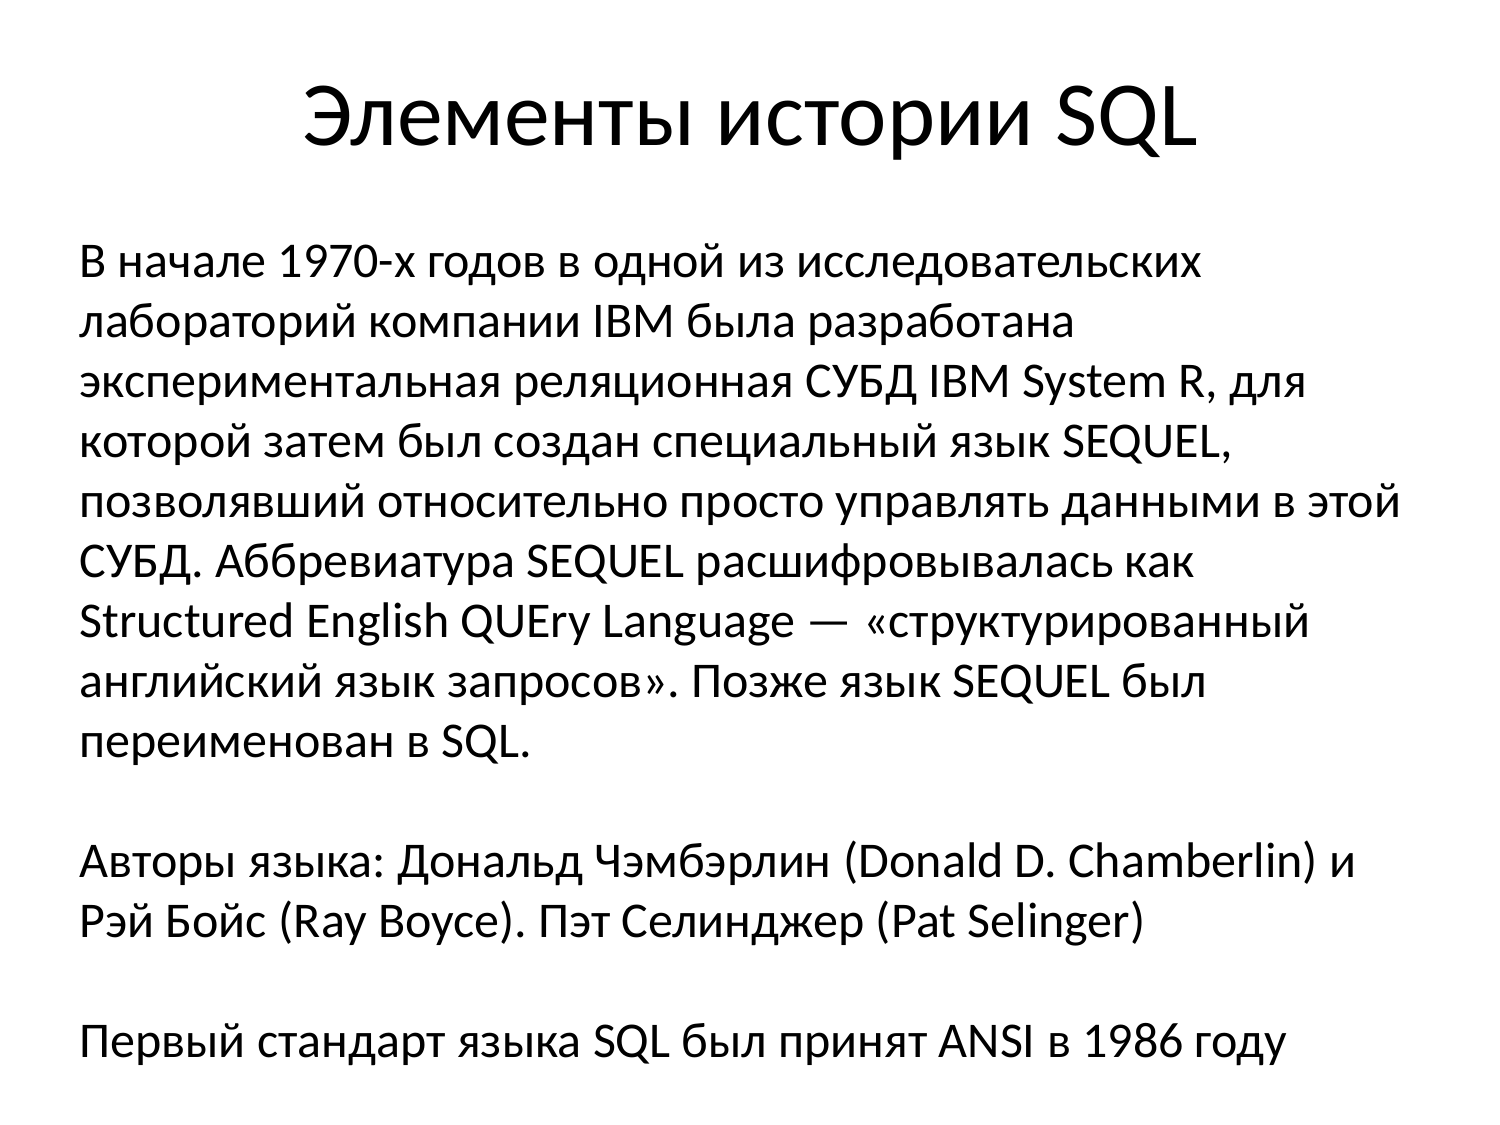

# Элементы истории SQL
В начале 1970-х годов в одной из исследовательских лабораторий компании IBM была разработана экспериментальная реляционная СУБД IBM System R, для которой затем был создан специальный язык SEQUEL, позволявший относительно просто управлять данными в этой СУБД. Аббревиатура SEQUEL расшифровывалась как Structured English QUEry Language — «структурированный английский язык запросов». Позже язык SEQUEL был переименован в SQL.

Авторы языка: Дональд Чэмбэрлин (Donald D. Chamberlin) и Рэй Бойс (Ray Boyce). Пэт Селинджер (Pat Selinger)

Первый стандарт языка SQL был принят ANSI в 1986 году